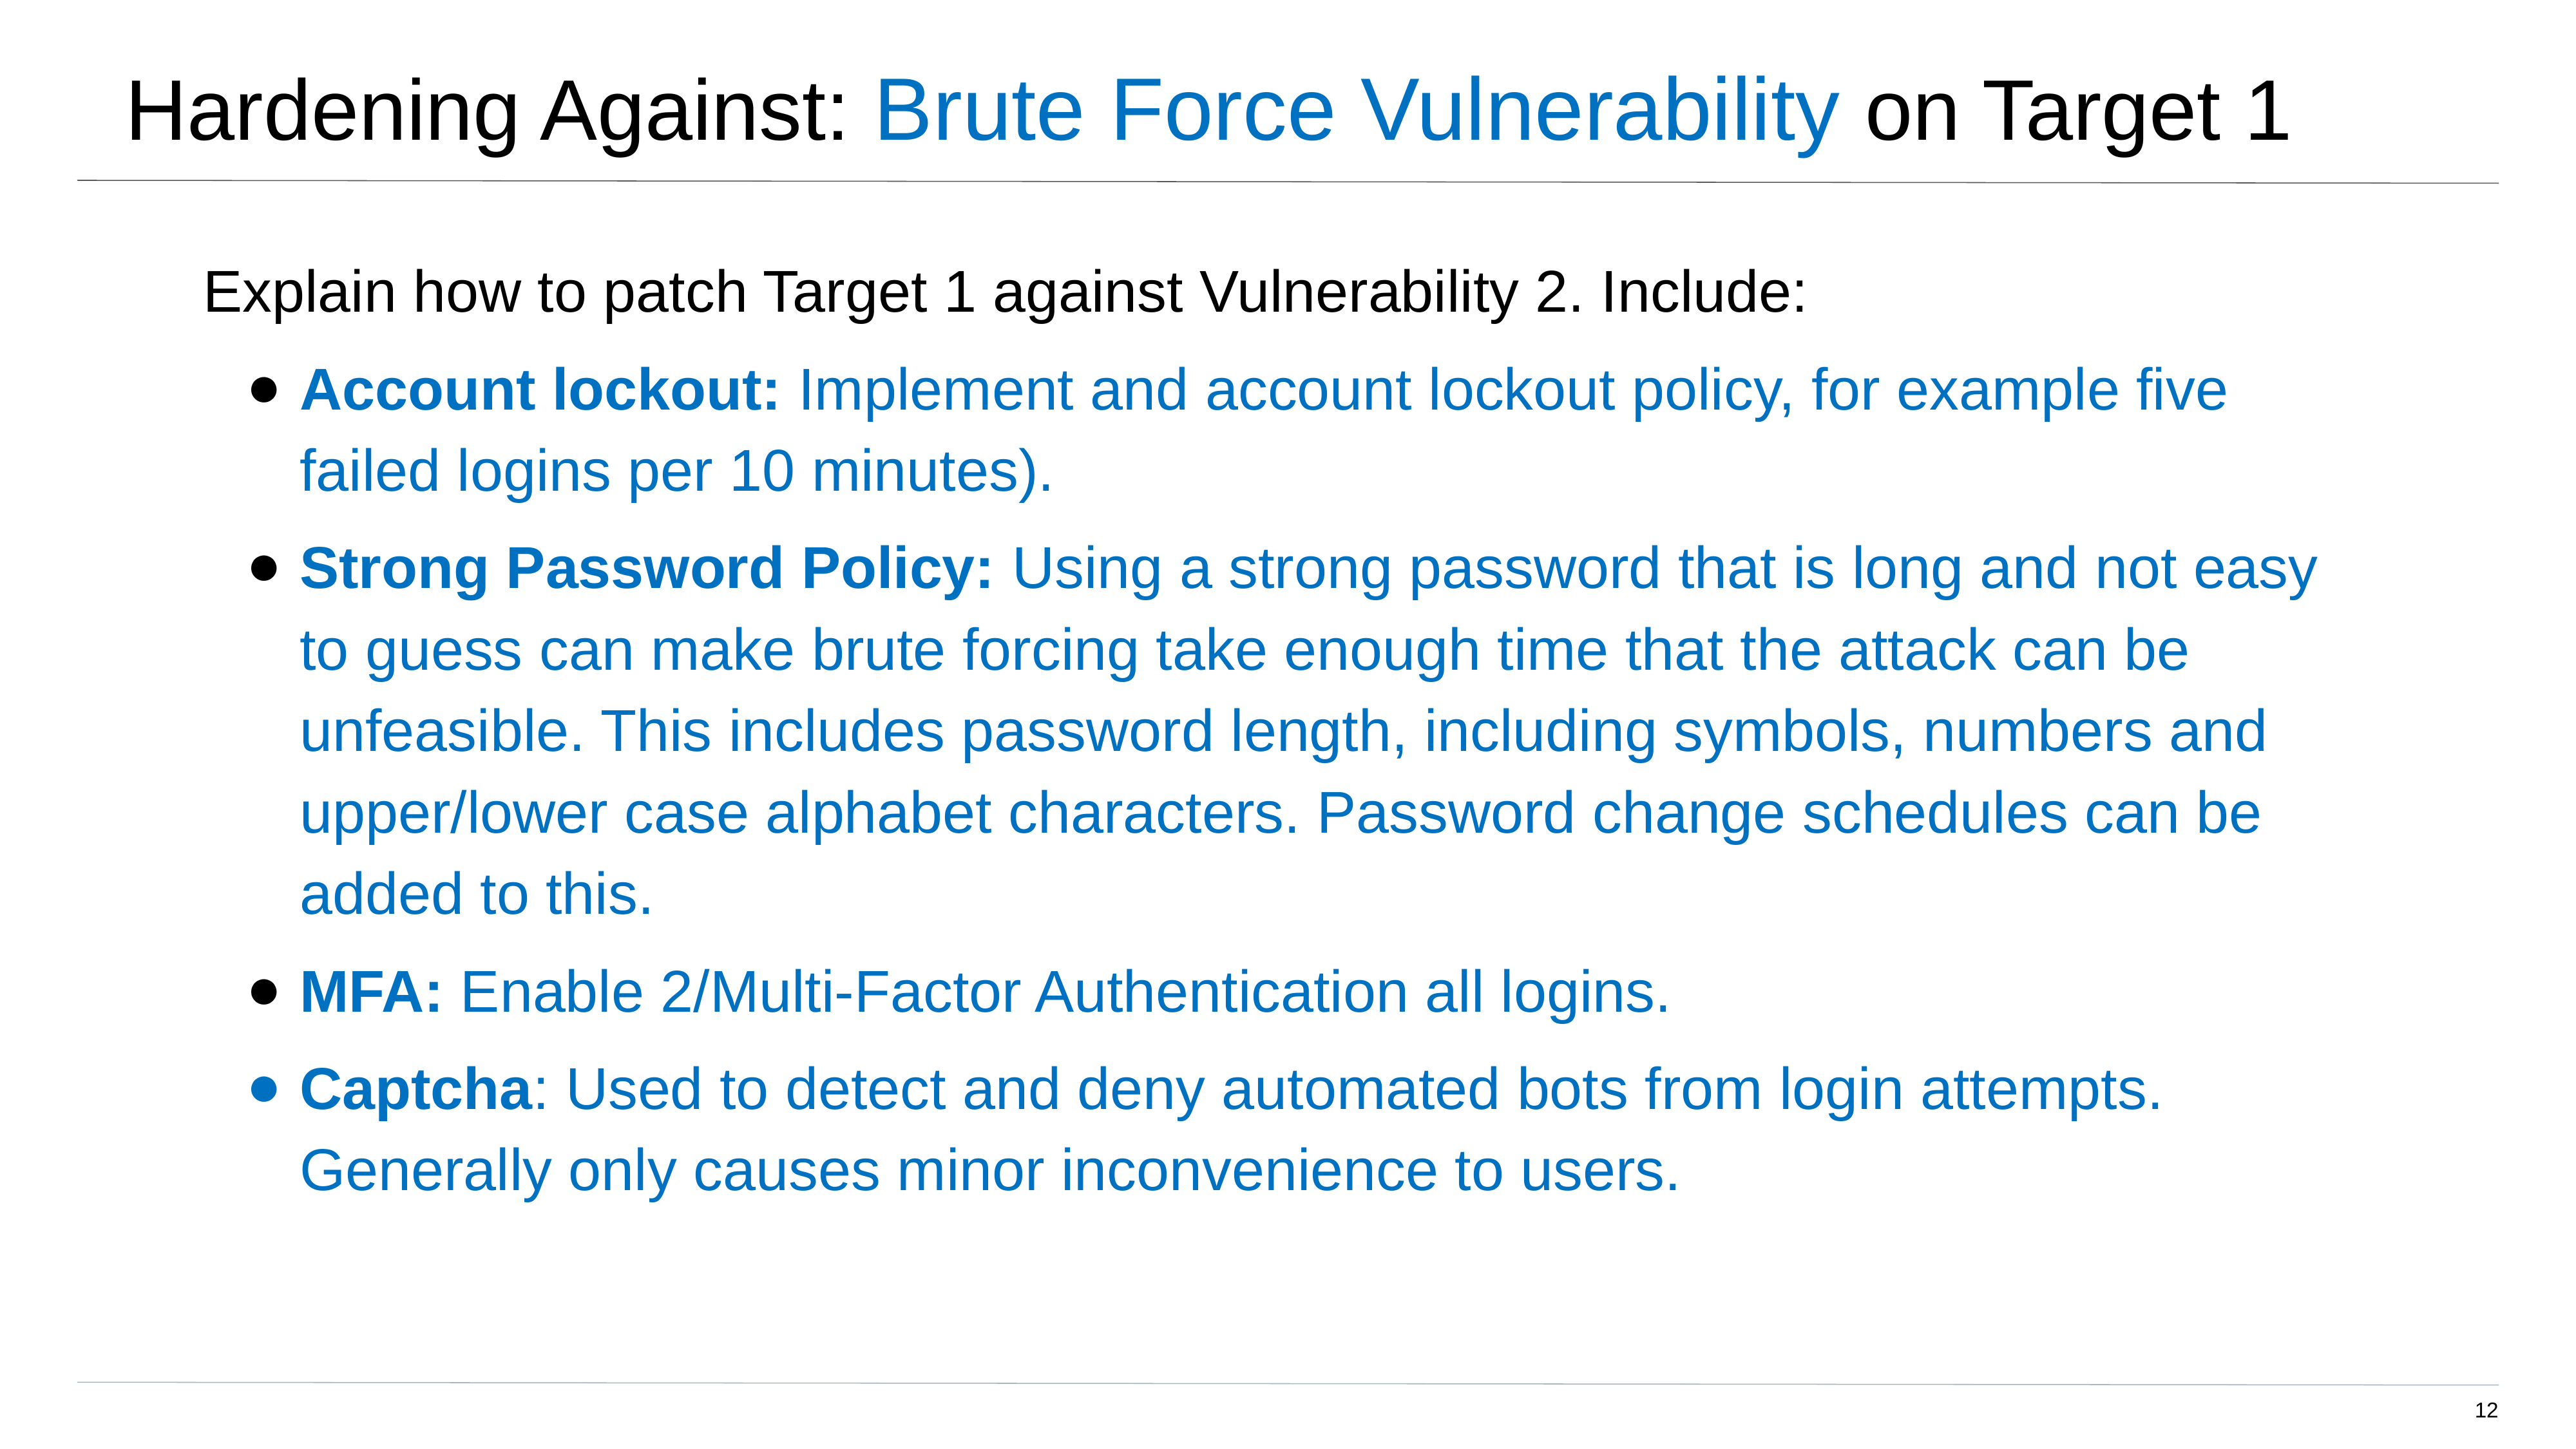

# Hardening Against: Brute Force Vulnerability on Target 1
Explain how to patch Target 1 against Vulnerability 2. Include:
Account lockout: Implement and account lockout policy, for example five failed logins per 10 minutes).
Strong Password Policy: Using a strong password that is long and not easy to guess can make brute forcing take enough time that the attack can be unfeasible. This includes password length, including symbols, numbers and upper/lower case alphabet characters. Password change schedules can be added to this.
MFA: Enable 2/Multi-Factor Authentication all logins.
Captcha: Used to detect and deny automated bots from login attempts. Generally only causes minor inconvenience to users.
12